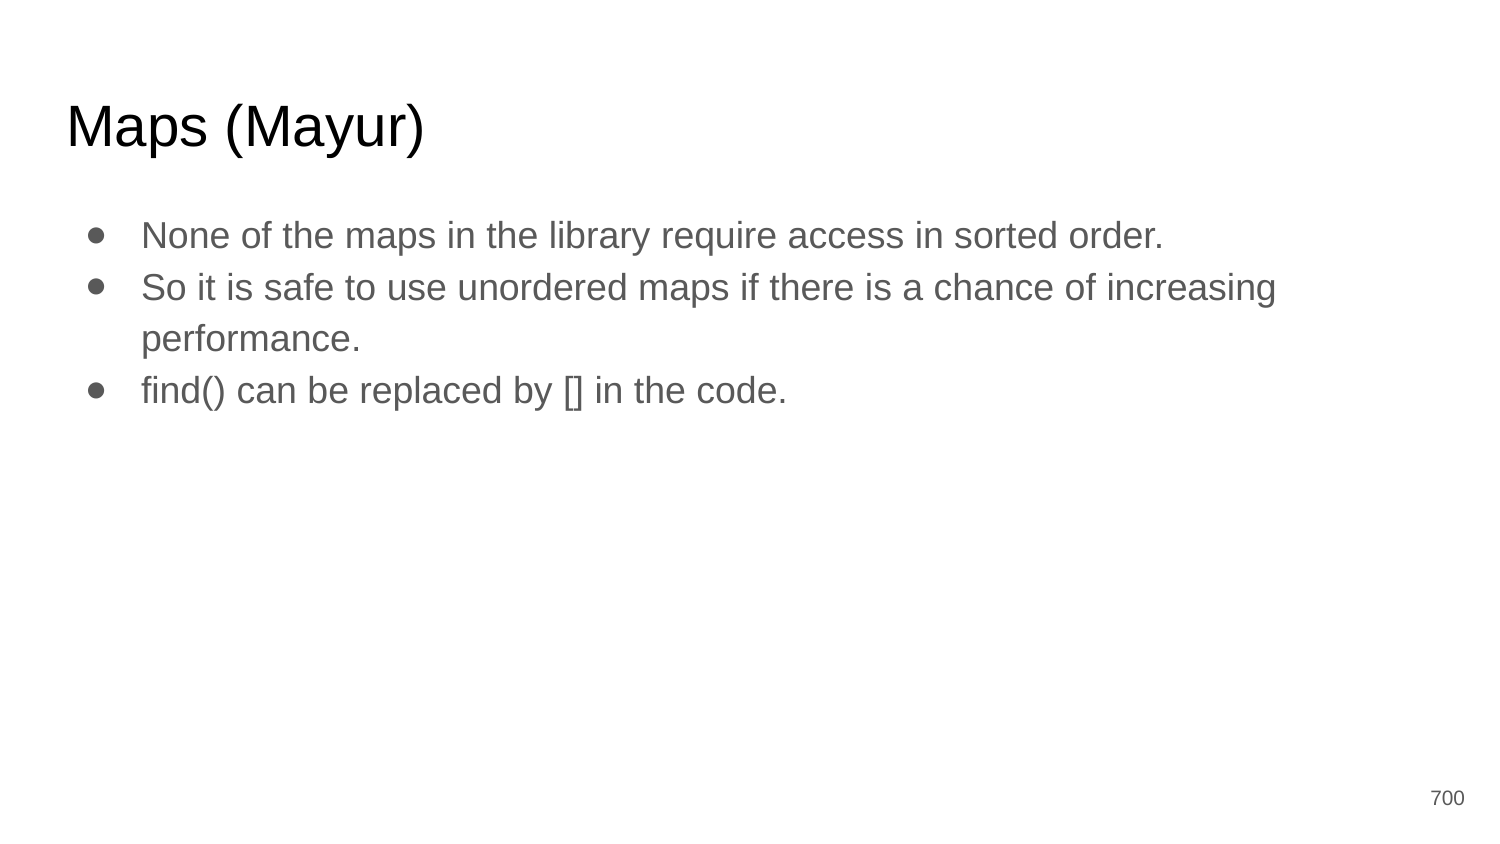

# Maps (Mayur)
None of the maps in the library require access in sorted order.
So it is safe to use unordered maps if there is a chance of increasing performance.
find() can be replaced by [] in the code.
700